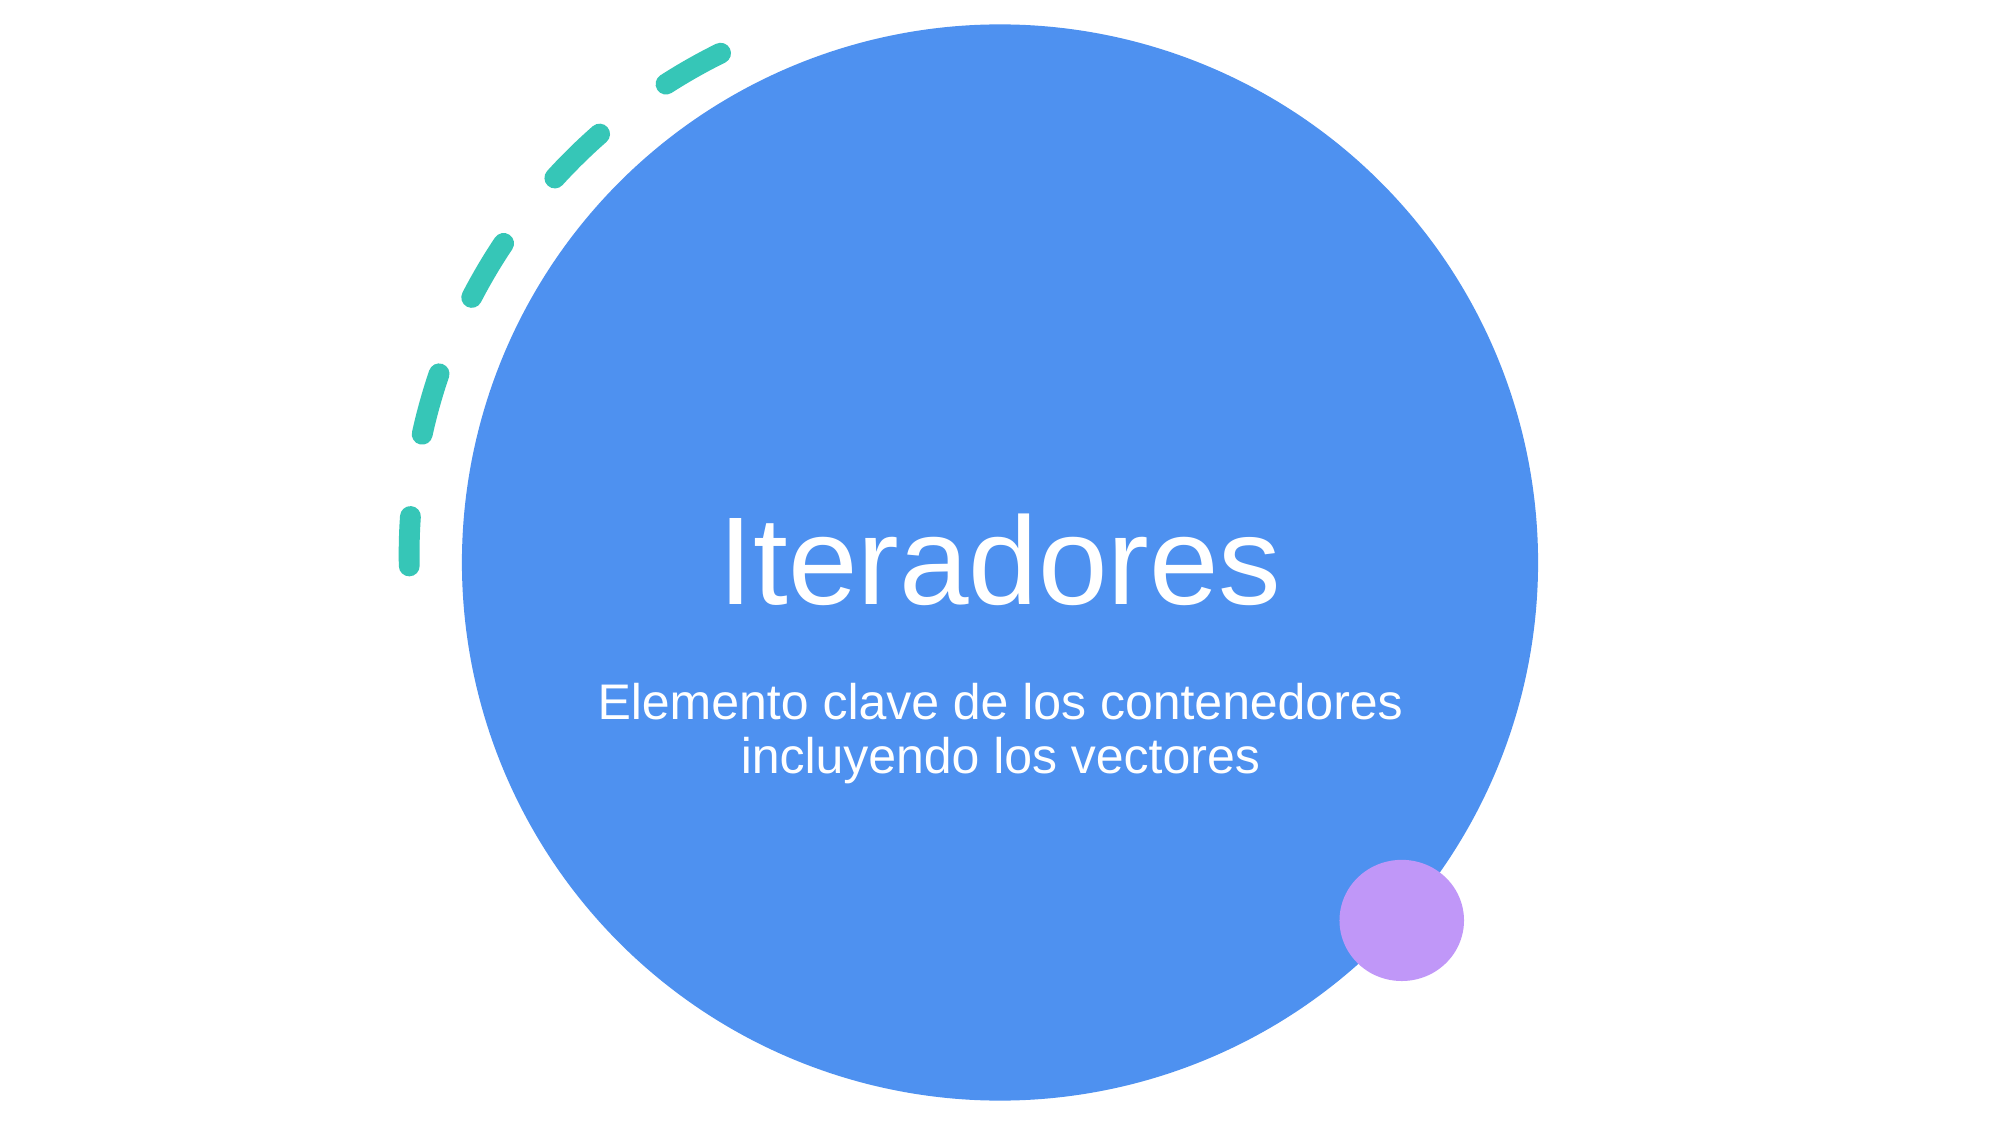

# Iteradores
Elemento clave de los contenedores incluyendo los vectores